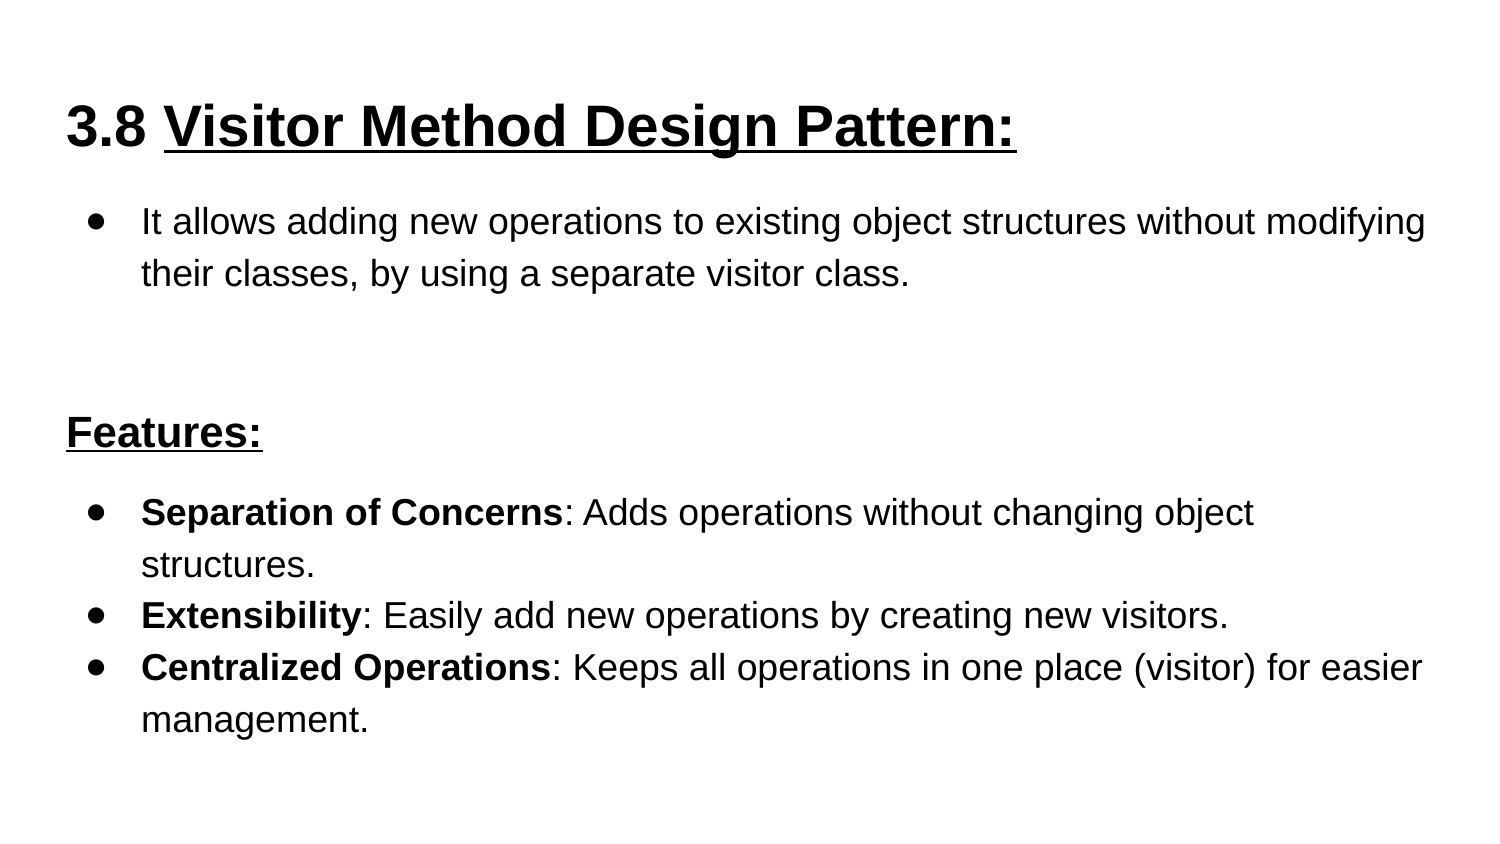

# 3.8 Visitor Method Design Pattern:
It allows adding new operations to existing object structures without modifying their classes, by using a separate visitor class.

Features:
Separation of Concerns: Adds operations without changing object structures.
Extensibility: Easily add new operations by creating new visitors.
Centralized Operations: Keeps all operations in one place (visitor) for easier management.